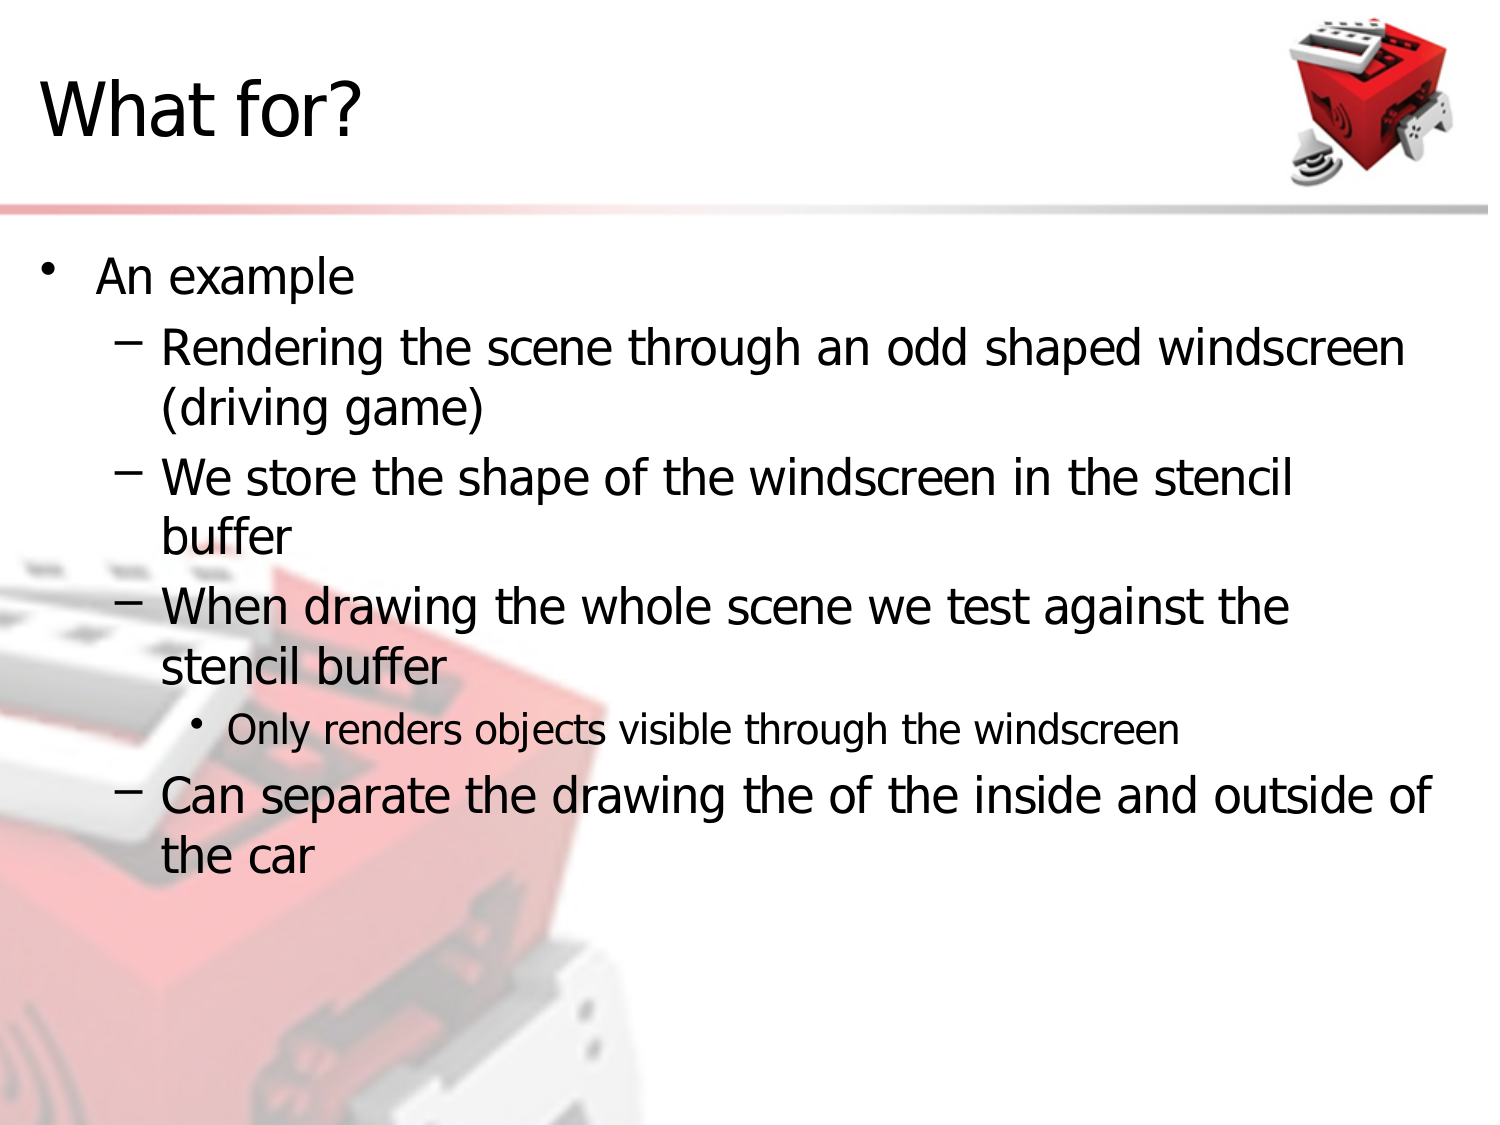

# What for?
An example
Rendering the scene through an odd shaped windscreen (driving game)
We store the shape of the windscreen in the stencil buffer
When drawing the whole scene we test against the stencil buffer
Only renders objects visible through the windscreen
Can separate the drawing the of the inside and outside of the car